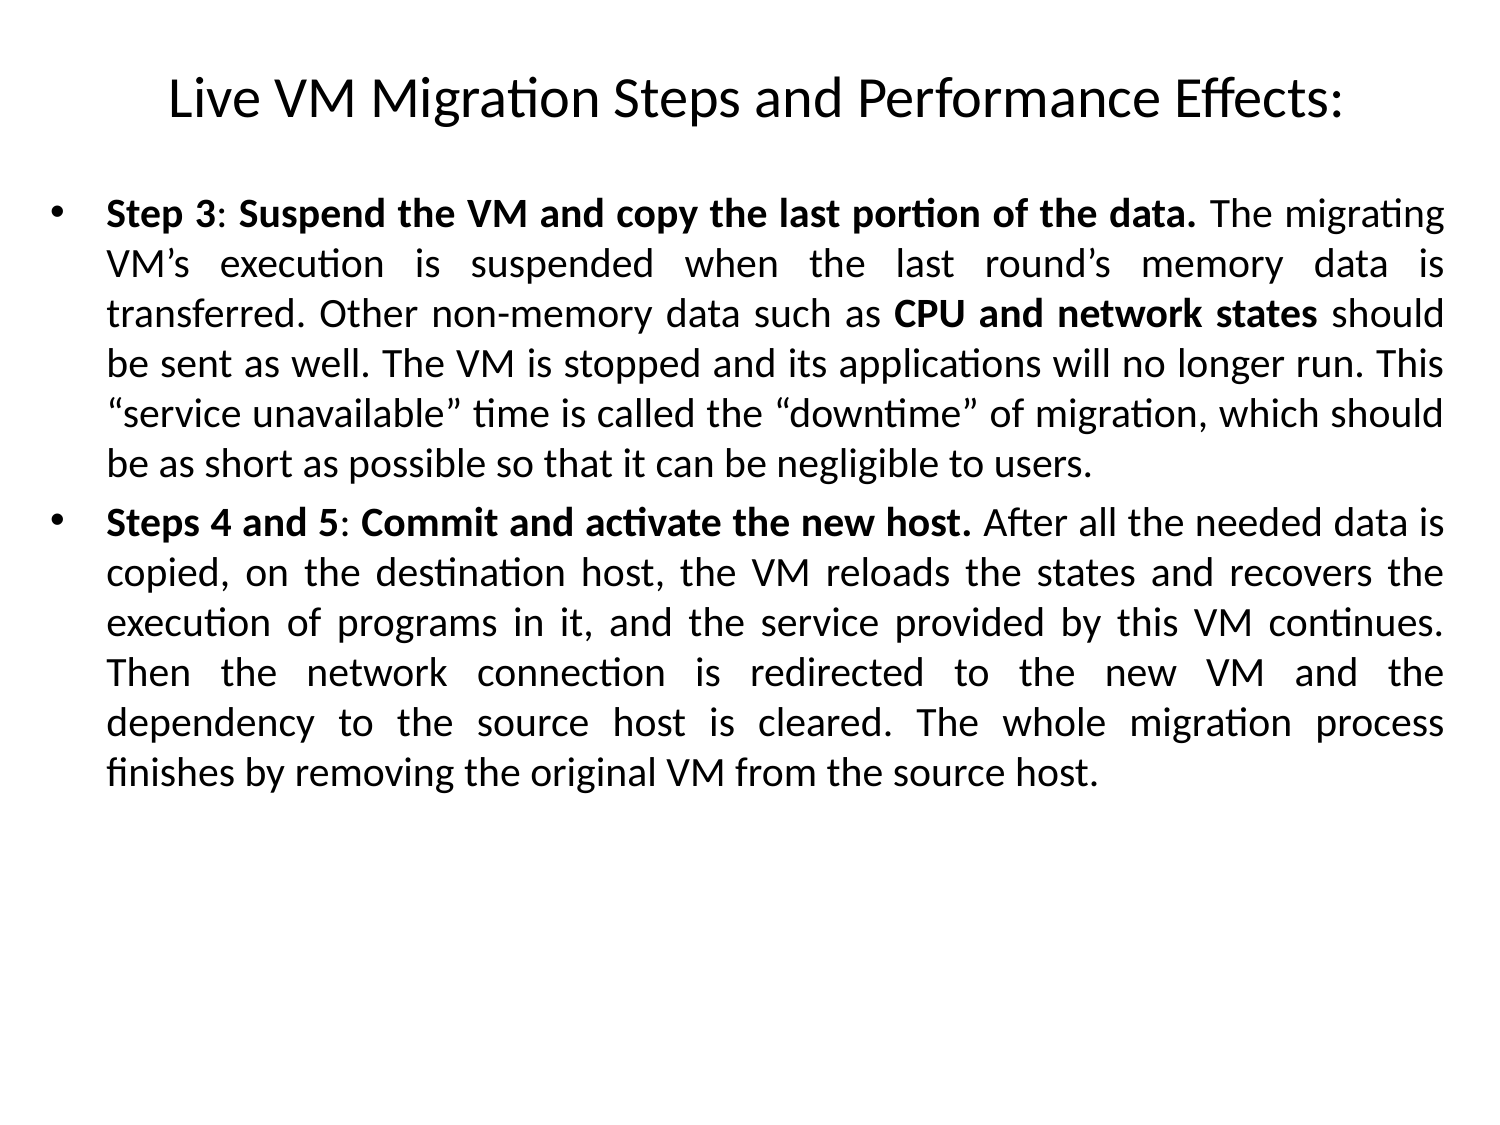

# Live VM Migration Steps and Performance Effects:
Step 3: Suspend the VM and copy the last portion of the data. The migrating VM’s execution is suspended when the last round’s memory data is transferred. Other non-memory data such as CPU and network states should be sent as well. The VM is stopped and its applications will no longer run. This “service unavailable” time is called the “downtime” of migration, which should be as short as possible so that it can be negligible to users.
Steps 4 and 5: Commit and activate the new host. After all the needed data is copied, on the destination host, the VM reloads the states and recovers the execution of programs in it, and the service provided by this VM continues. Then the network connection is redirected to the new VM and the dependency to the source host is cleared. The whole migration process finishes by removing the original VM from the source host.